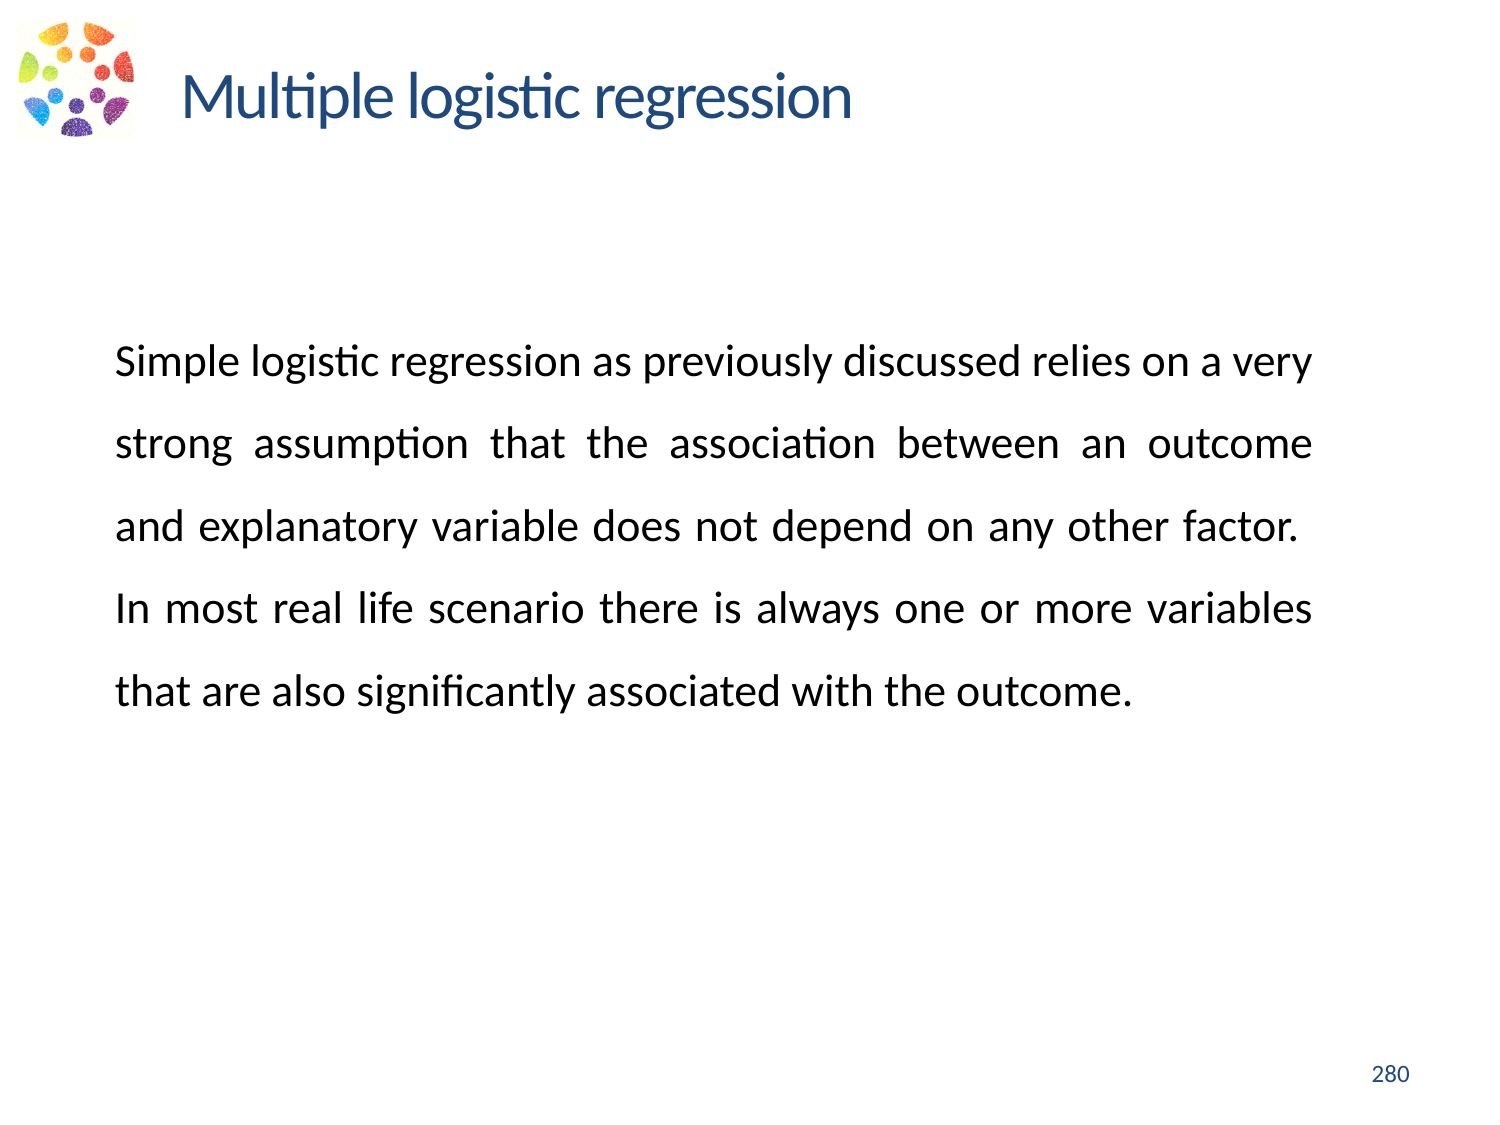

Multiple logistic regression
Simple logistic regression as previously discussed relies on a very strong assumption that the association between an outcome and explanatory variable does not depend on any other factor.  In most real life scenario there is always one or more variables that are also significantly associated with the outcome.

280